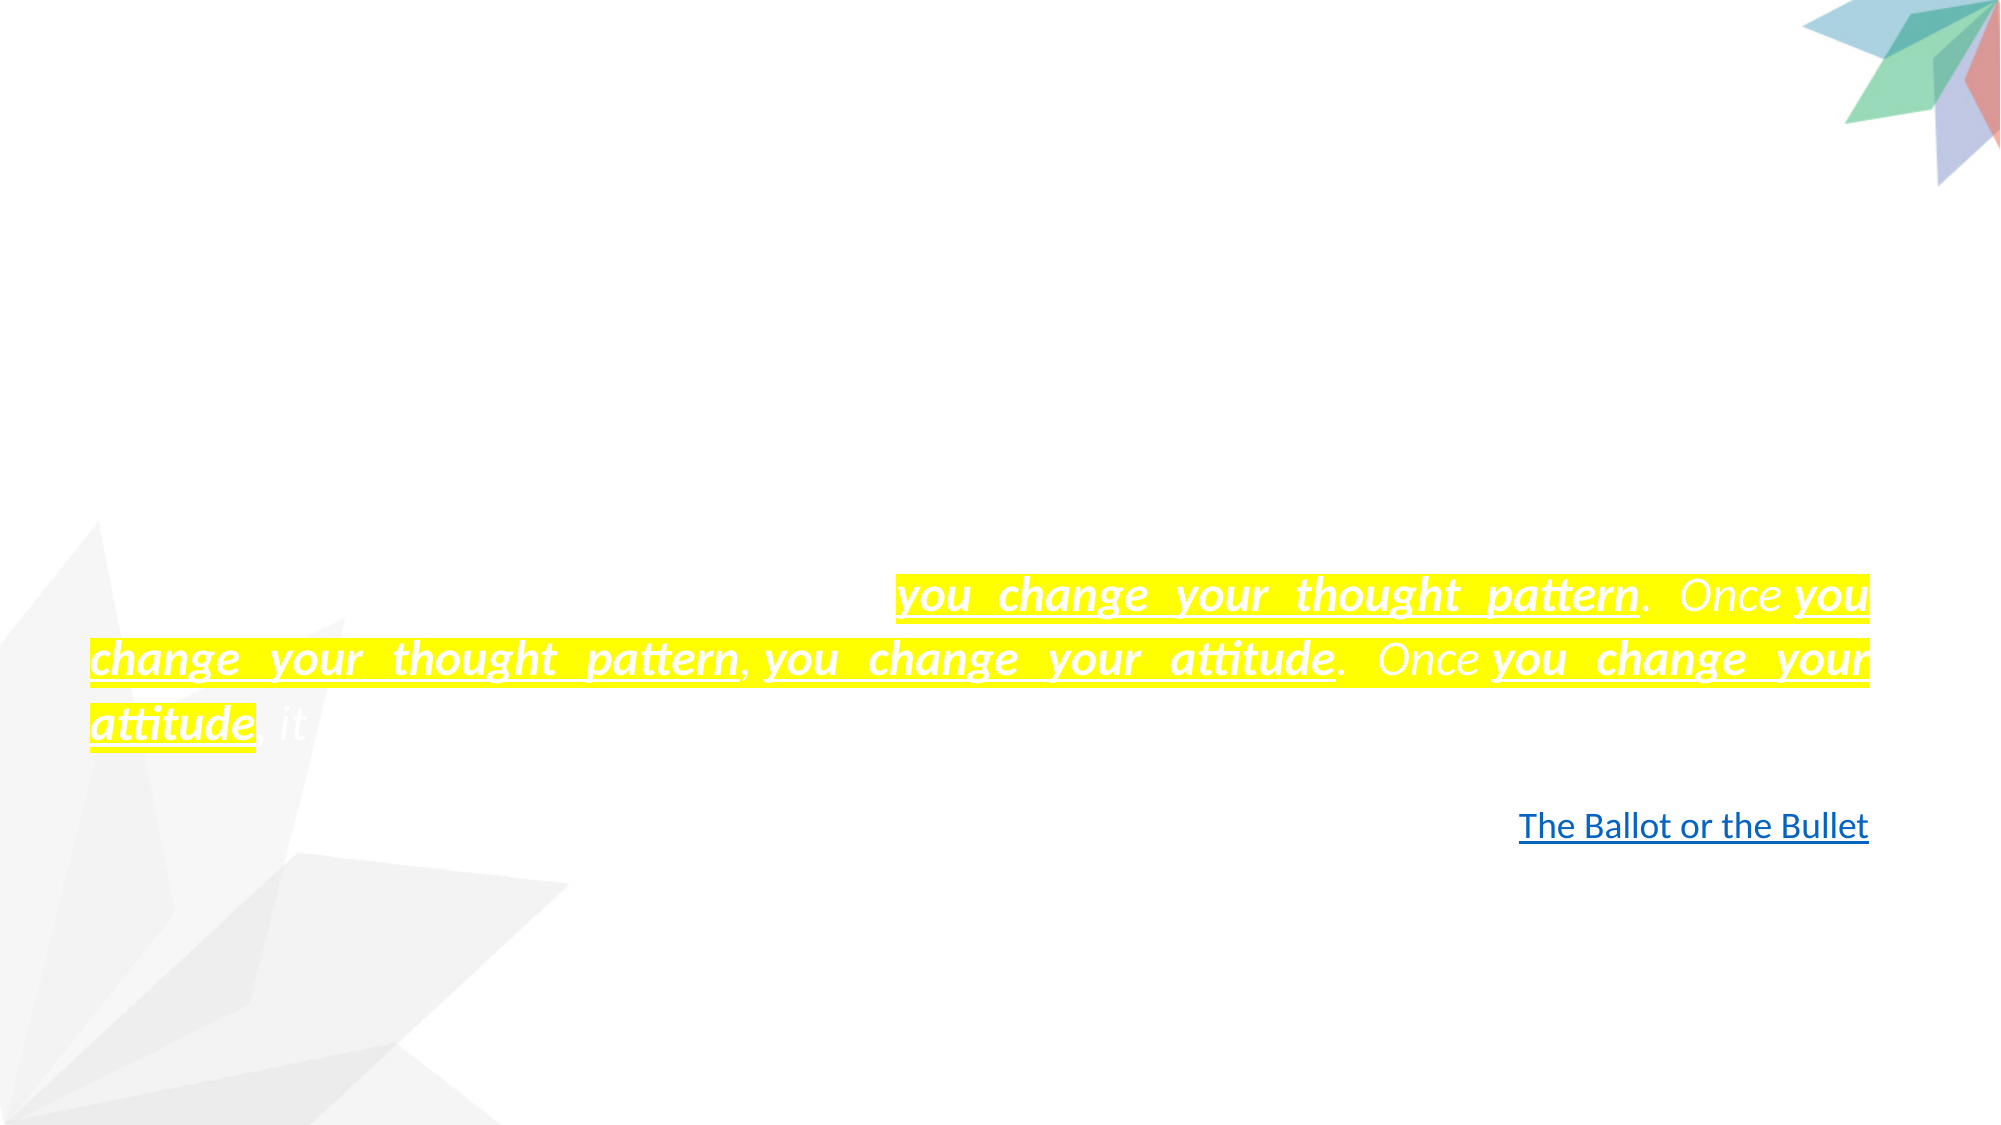

# iii) Anadiplosis
Repetition that occurs when the last word or terms in one sentence, clause, or phrase is/are repeated at or very near the beginning of the next sentence, clause, or phrase.
 "Once you change your philosophy, you change your thought pattern. Once you change your thought pattern, you change your attitude. Once you change your attitude, it changes your behavior pattern and then you go on into some action."

-Malcolm X,  The Ballot or the Bullet